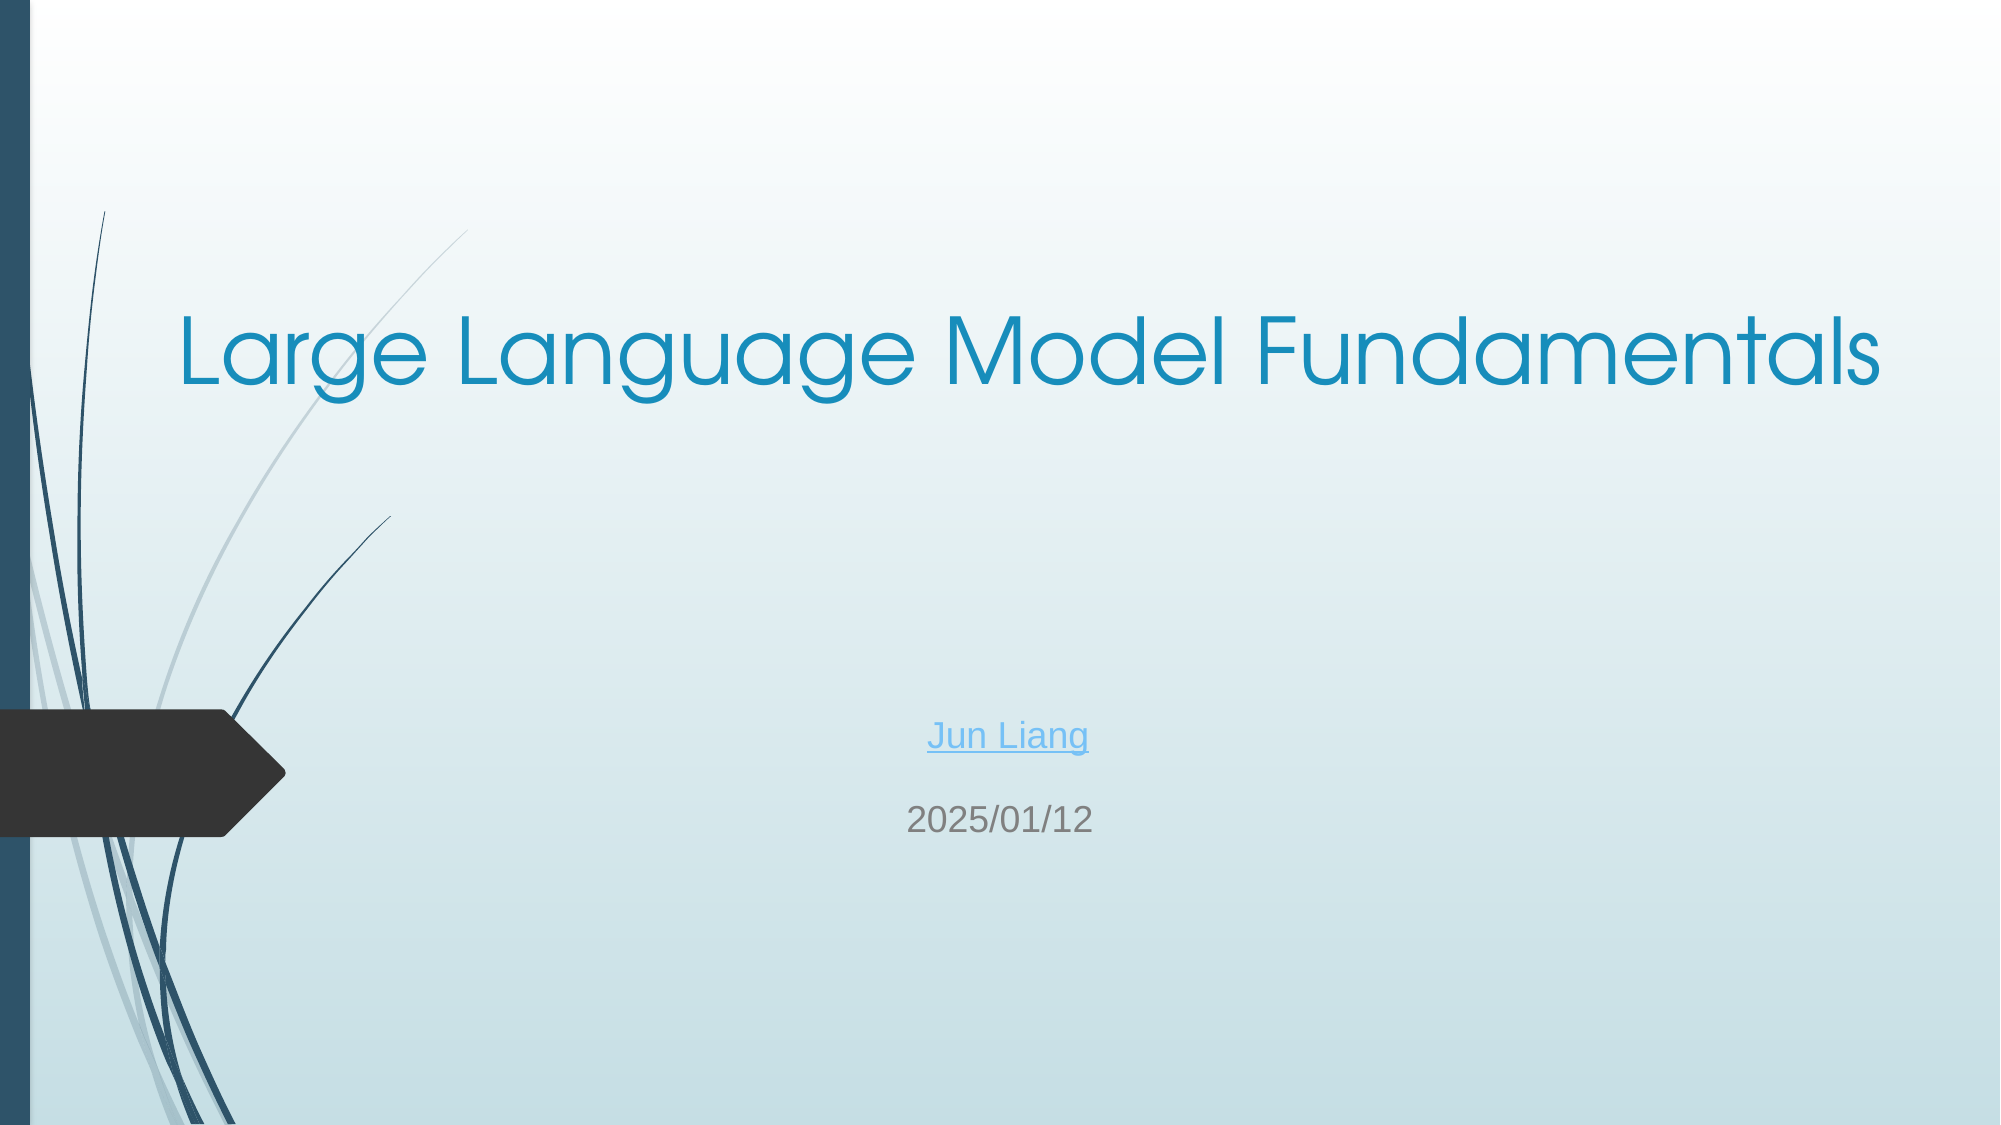

# Large Language Model Fundamentals
Jun Liang
2025/01/12